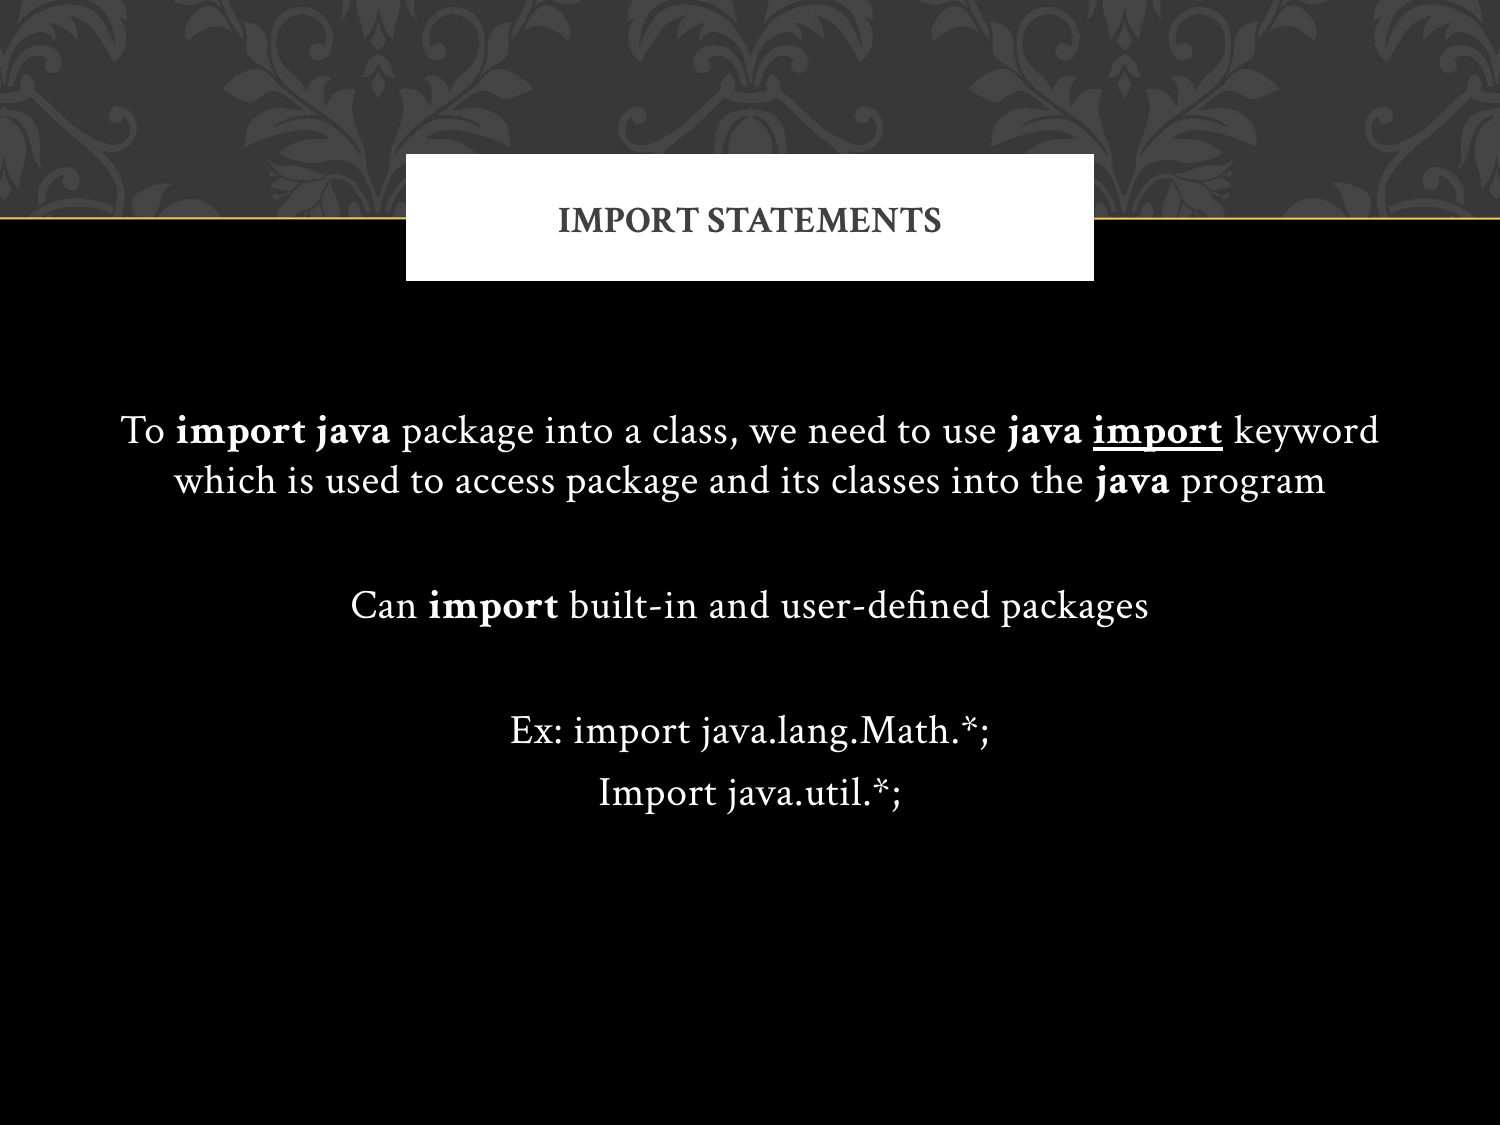

# Import statements

To import java package into a class, we need to use java import keyword which is used to access package and its classes into the java program

Can import built-in and user-defined packages

Ex: import java.lang.Math.*;
Import java.util.*;